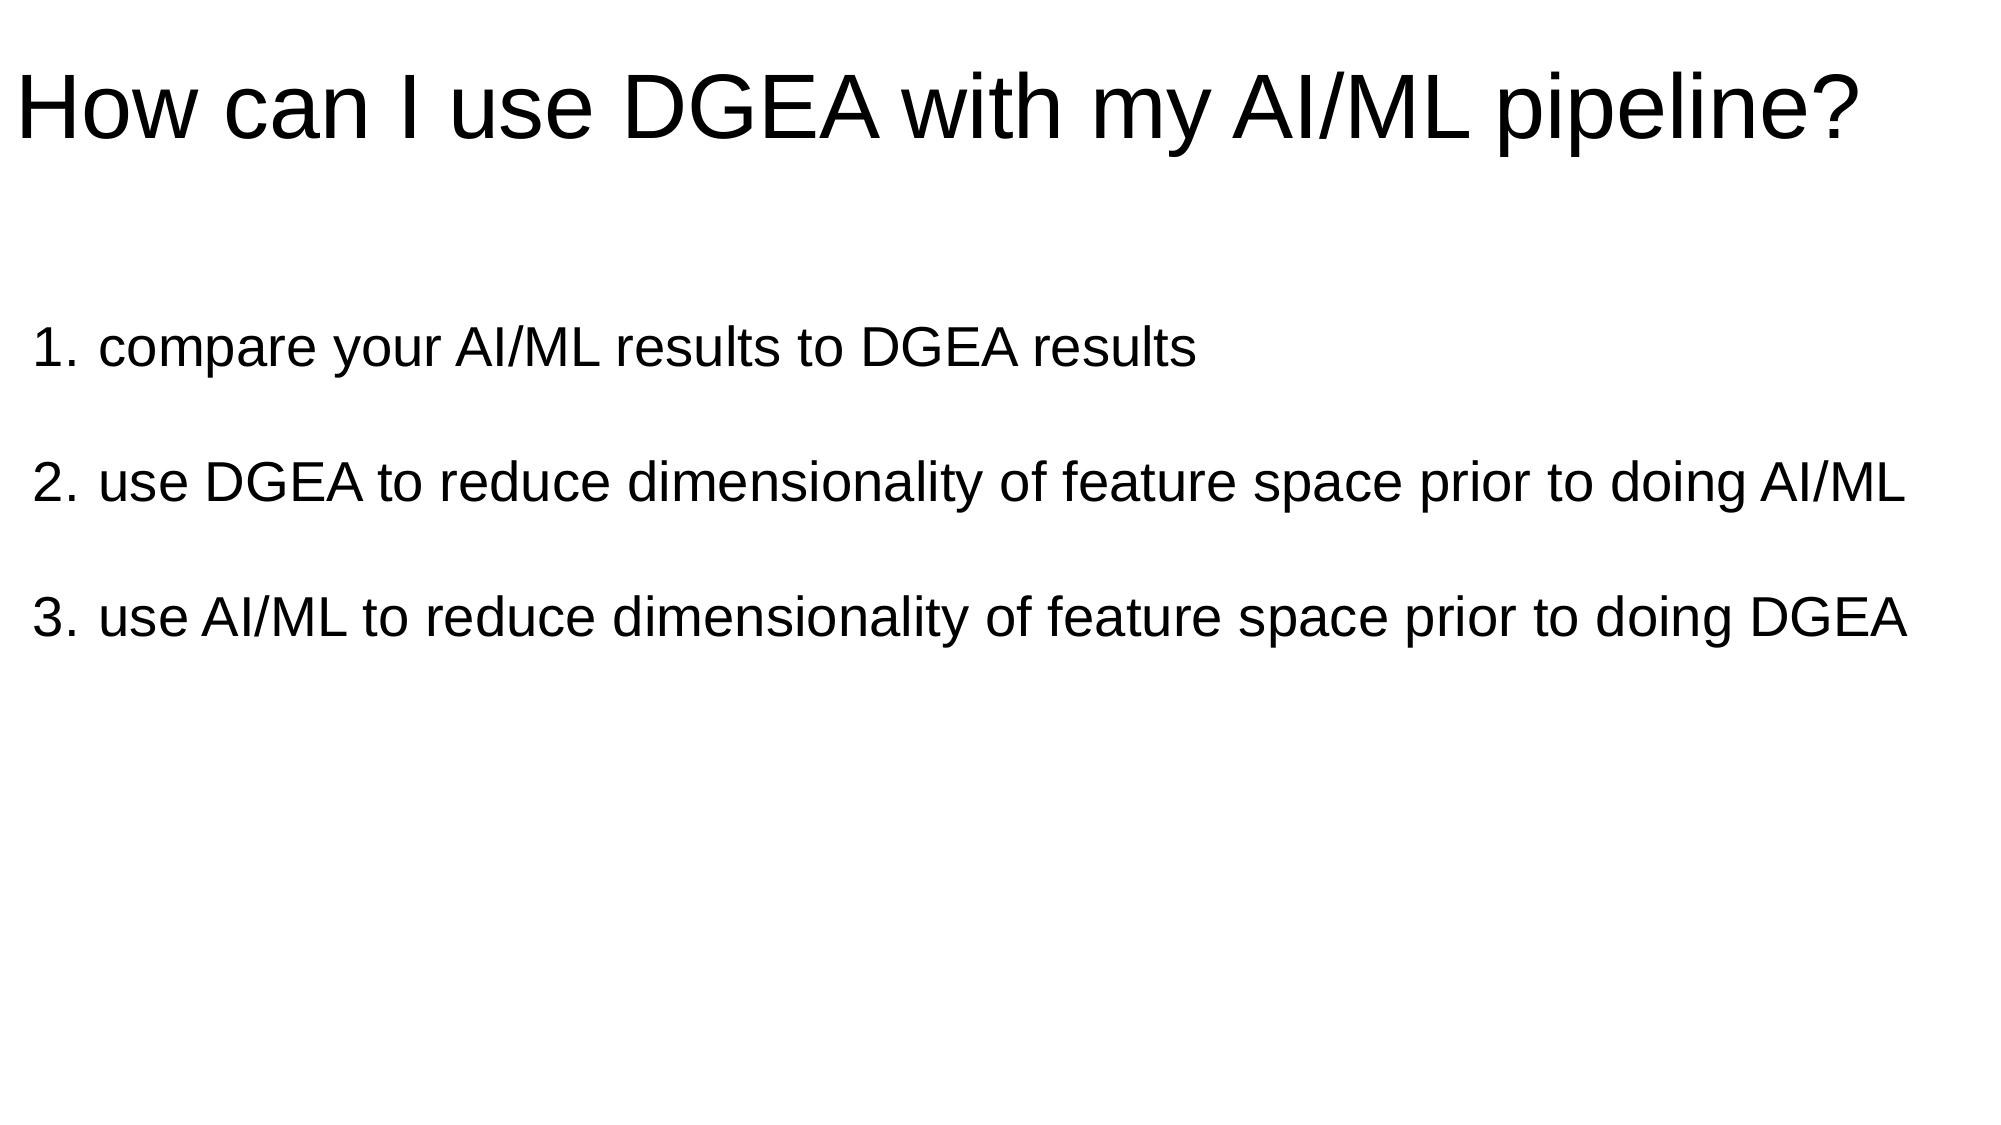

# How can I use DGEA with my AI/ML pipeline?
compare your AI/ML results to DGEA results

use DGEA to reduce dimensionality of feature space prior to doing AI/ML

use AI/ML to reduce dimensionality of feature space prior to doing DGEA